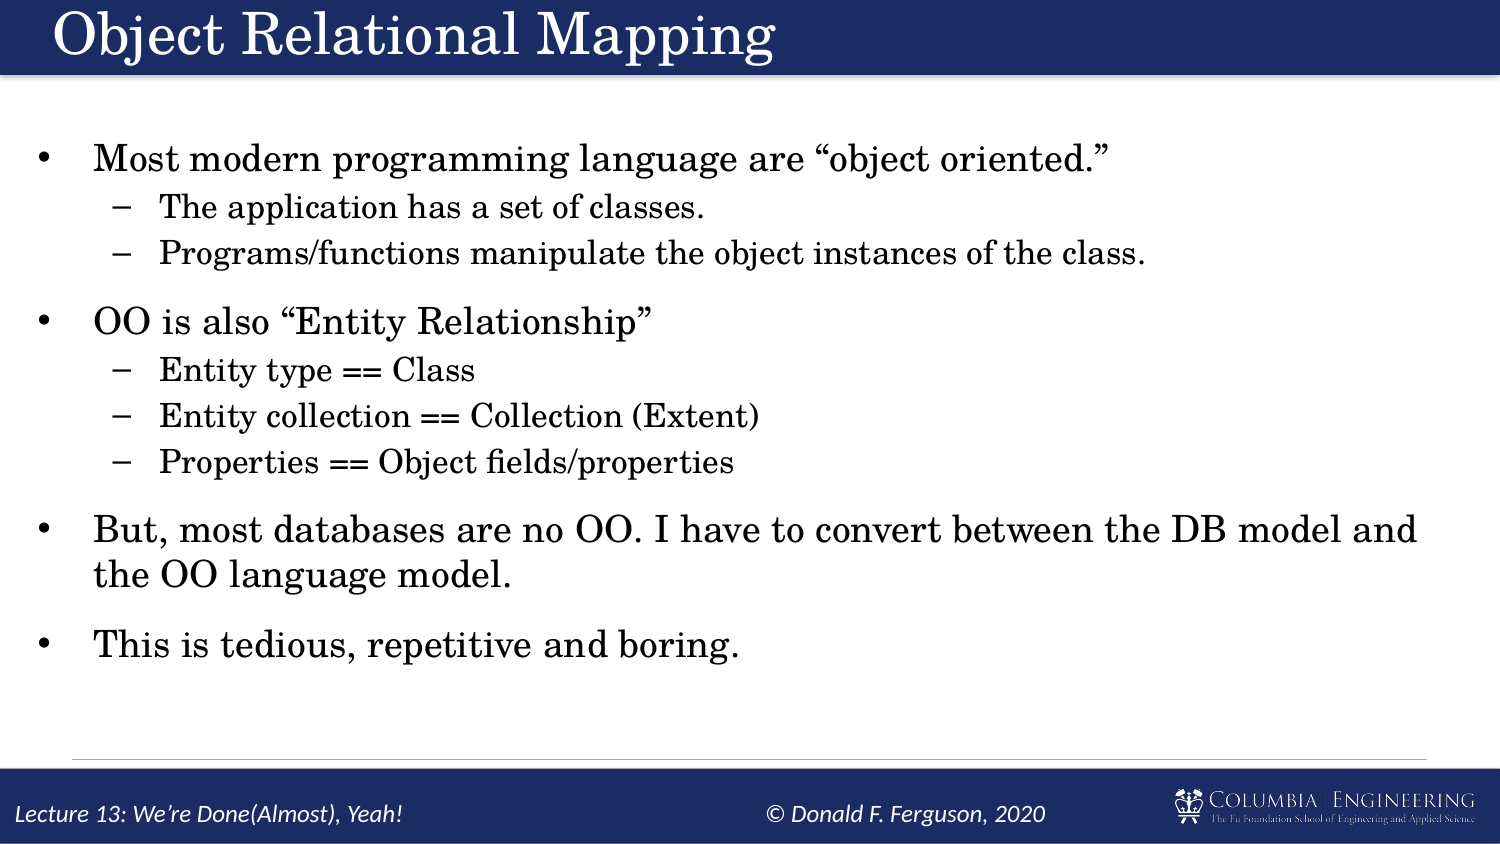

# Object Relational Mapping
Most modern programming language are “object oriented.”
The application has a set of classes.
Programs/functions manipulate the object instances of the class.
OO is also “Entity Relationship”
Entity type == Class
Entity collection == Collection (Extent)
Properties == Object fields/properties
But, most databases are no OO. I have to convert between the DB model and the OO language model.
This is tedious, repetitive and boring.